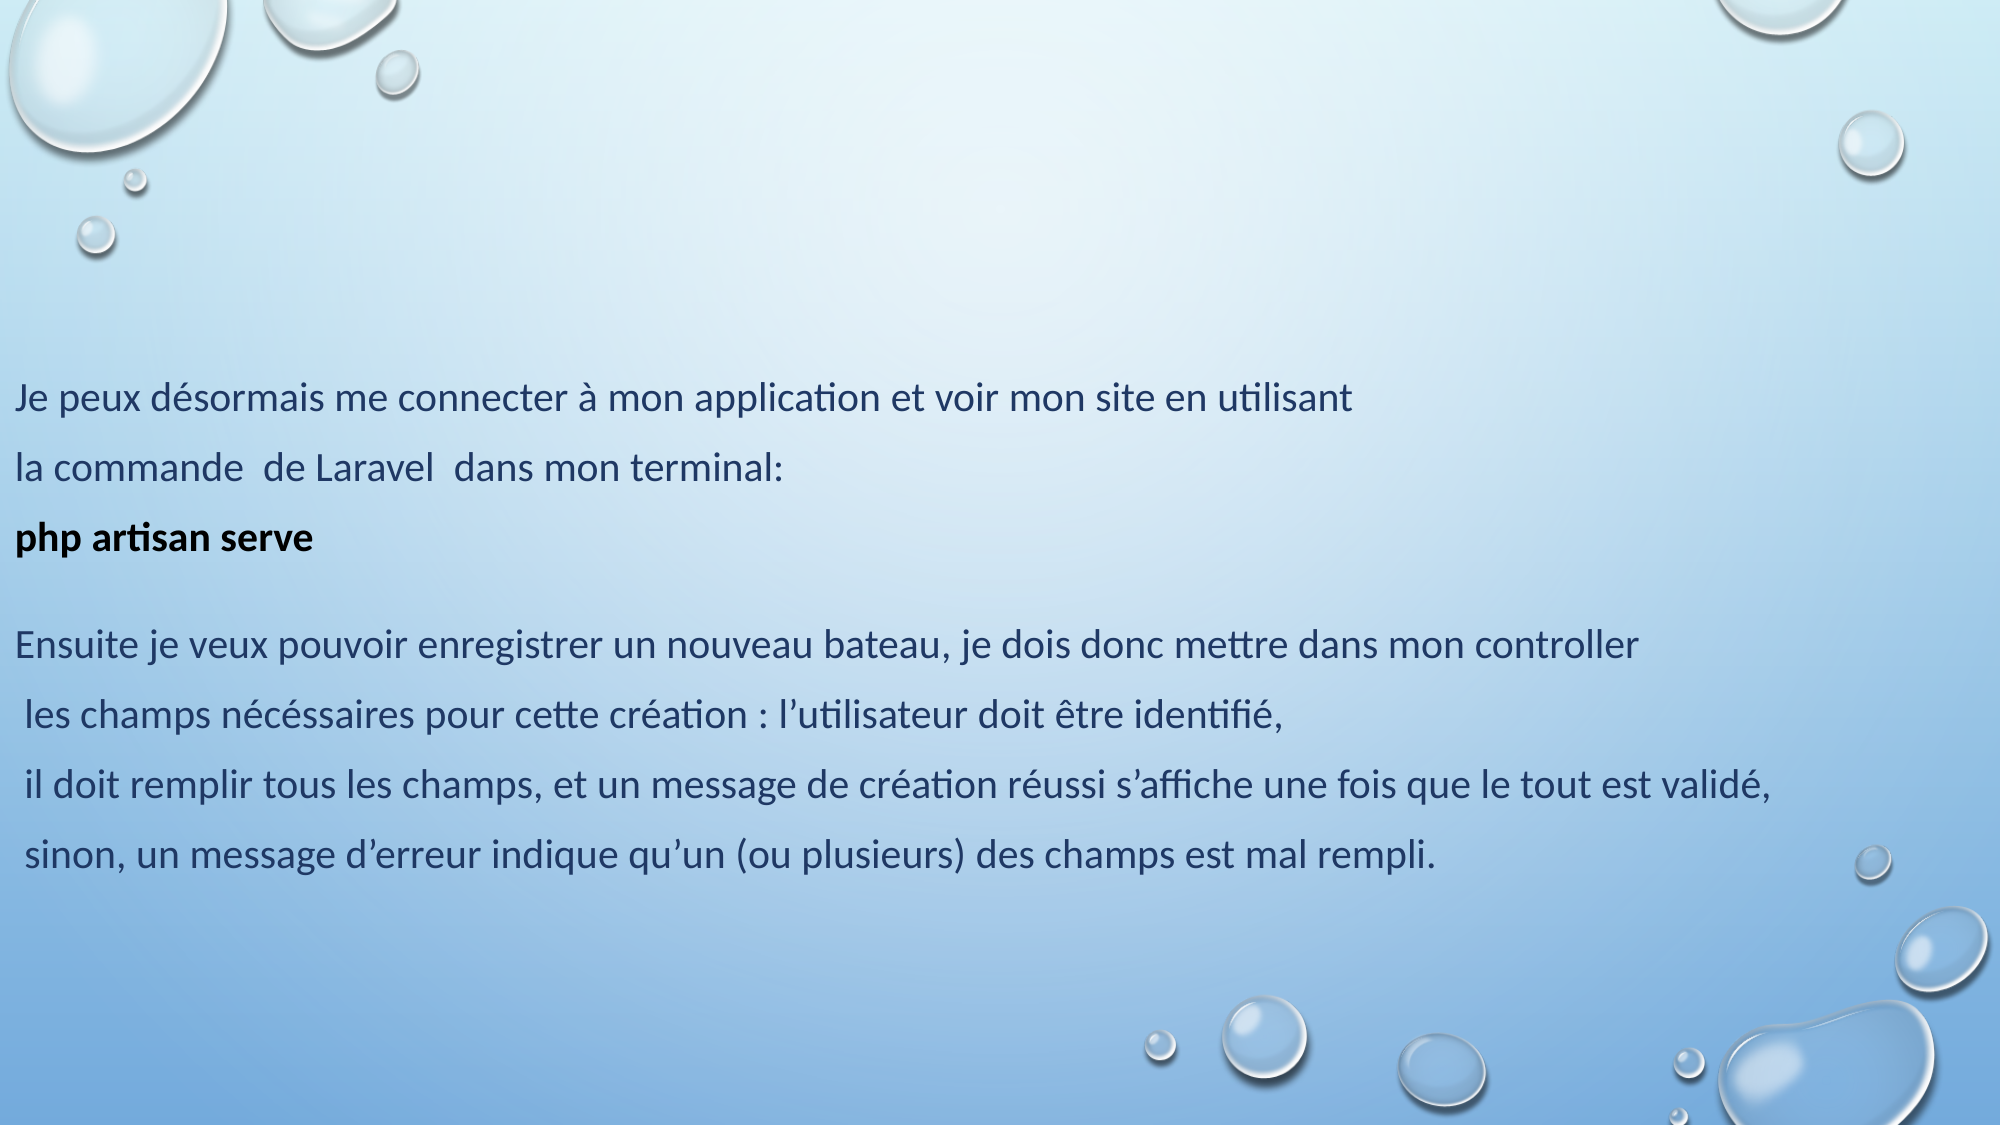

Je peux désormais me connecter à mon application et voir mon site en utilisant
la commande  de Laravel  dans mon terminal:
php artisan serve

Ensuite je veux pouvoir enregistrer un nouveau bateau, je dois donc mettre dans mon controller
 les champs nécéssaires pour cette création : l’utilisateur doit être identifié,
 il doit remplir tous les champs, et un message de création réussi s’affiche une fois que le tout est validé,
 sinon, un message d’erreur indique qu’un (ou plusieurs) des champs est mal rempli.